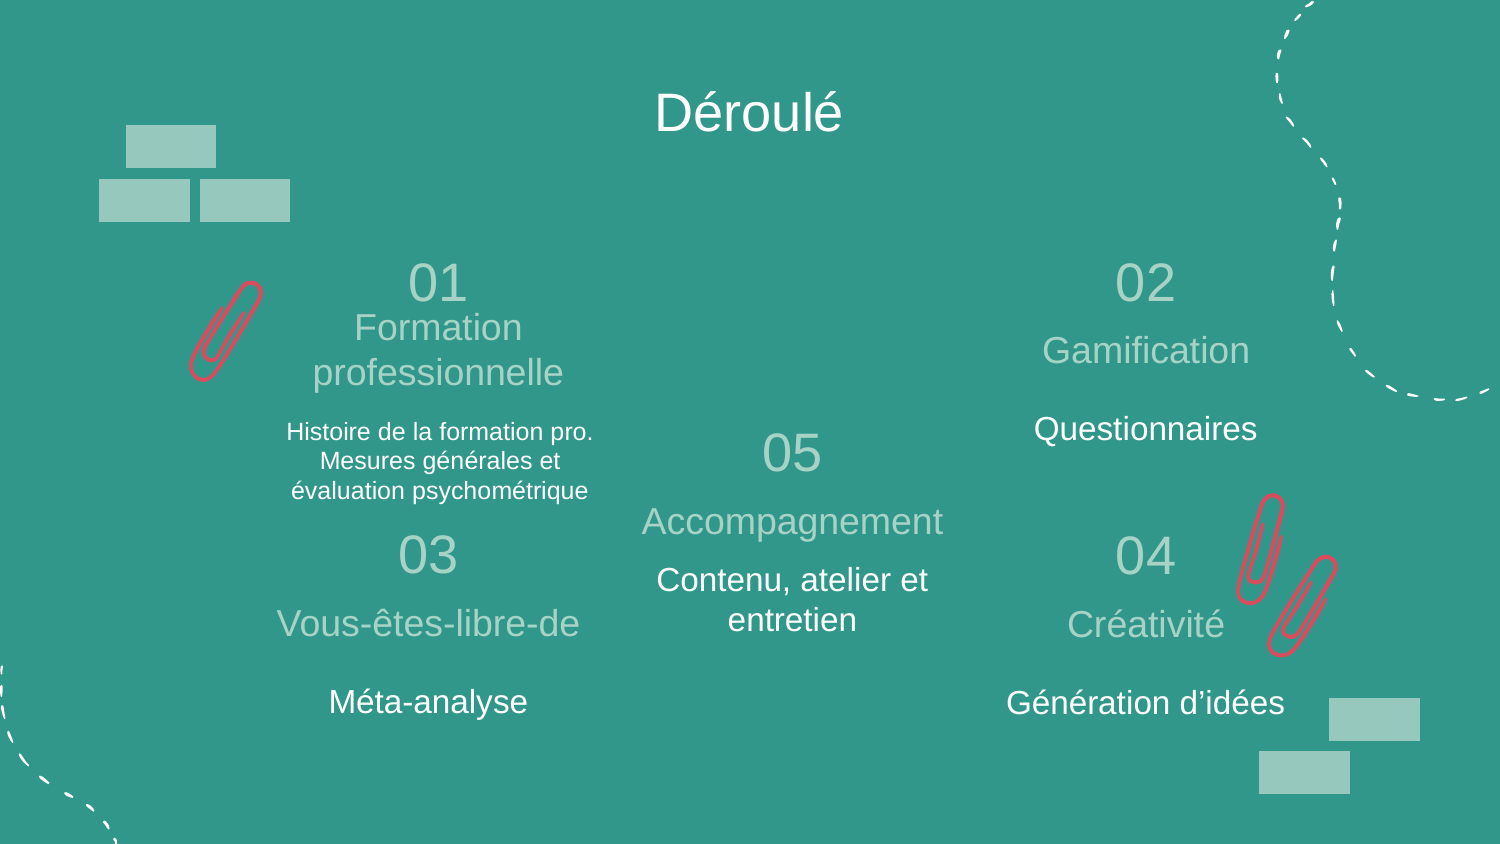

Déroulé
02
# 01
Formation professionnelle
Gamification
Questionnaires
Histoire de la formation pro.
Mesures générales et évaluation psychométrique
05
Accompagnement
03
04
Contenu, atelier et entretien
Vous-êtes-libre-de
Créativité
Méta-analyse
Génération d’idées